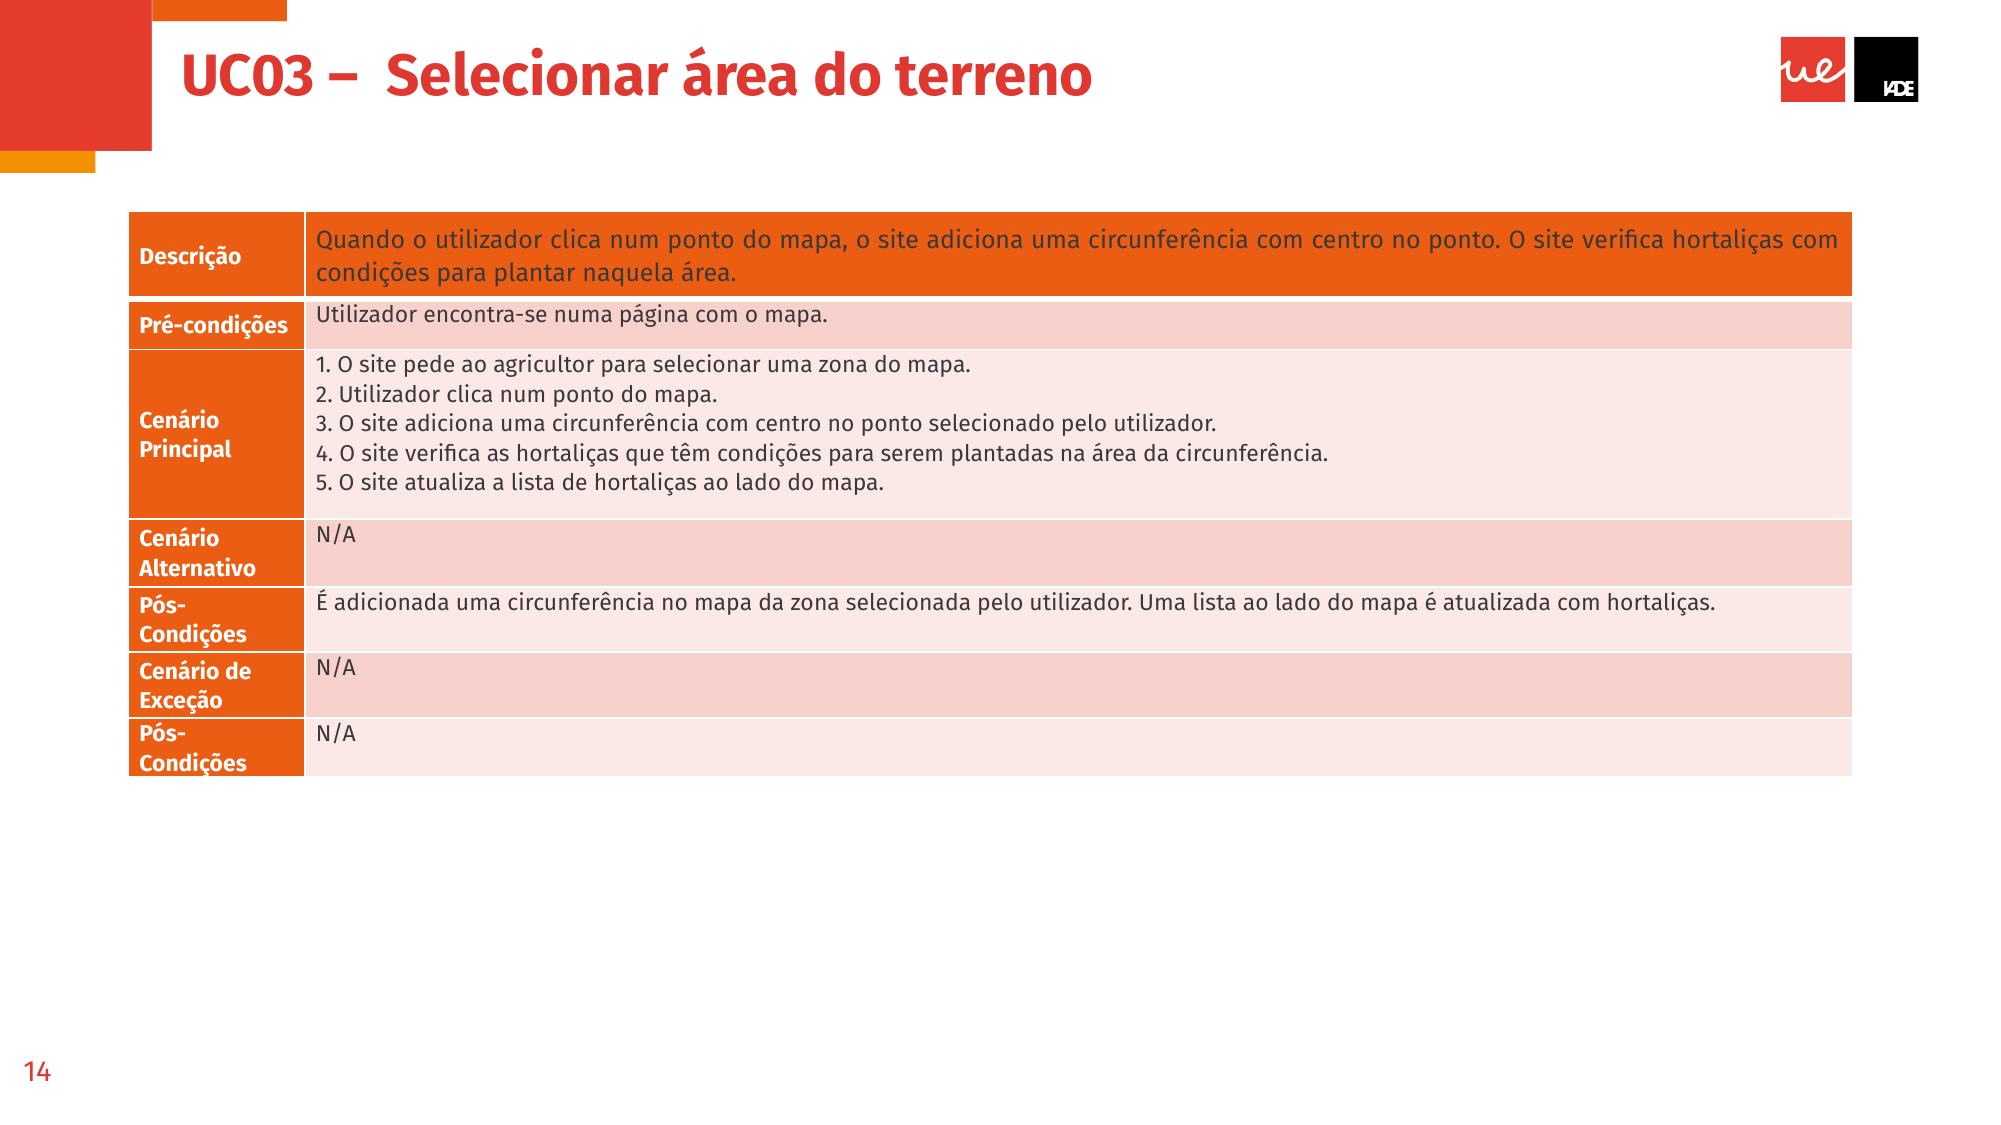

# UC03 –  Selecionar área do terreno
| Descrição | Quando o utilizador clica num ponto do mapa, o site adiciona uma circunferência com centro no ponto. O site verifica hortaliças com condições para plantar naquela área. |
| --- | --- |
| Pré-condições | Utilizador encontra-se numa página com o mapa. |
| Cenário Principal | 1. O site pede ao agricultor para selecionar uma zona do mapa. 2. Utilizador clica num ponto do mapa. 3. O site adiciona uma circunferência com centro no ponto selecionado pelo utilizador. 4. O site verifica as hortaliças que têm condições para serem plantadas na área da circunferência. 5. O site atualiza a lista de hortaliças ao lado do mapa. |
| Cenário Alternativo | N/A |
| Pós-Condições | É adicionada uma circunferência no mapa da zona selecionada pelo utilizador. Uma lista ao lado do mapa é atualizada com hortaliças. |
| Cenário de Exceção | N/A |
| Pós-Condições | N/A |
14